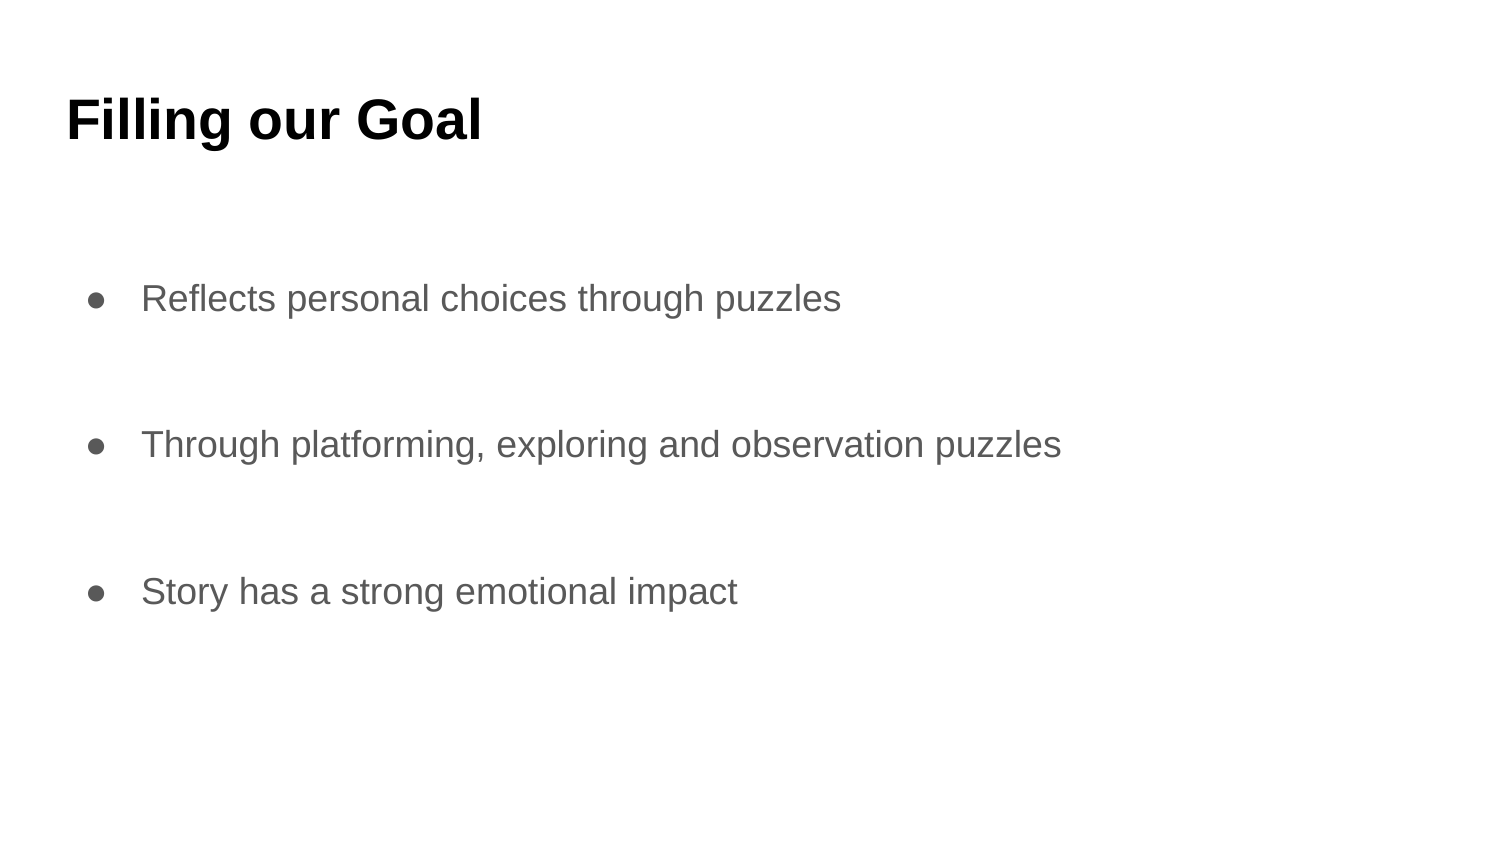

# Filling our Goal

Reflects personal choices through puzzles

Through platforming, exploring and observation puzzles

Story has a strong emotional impact